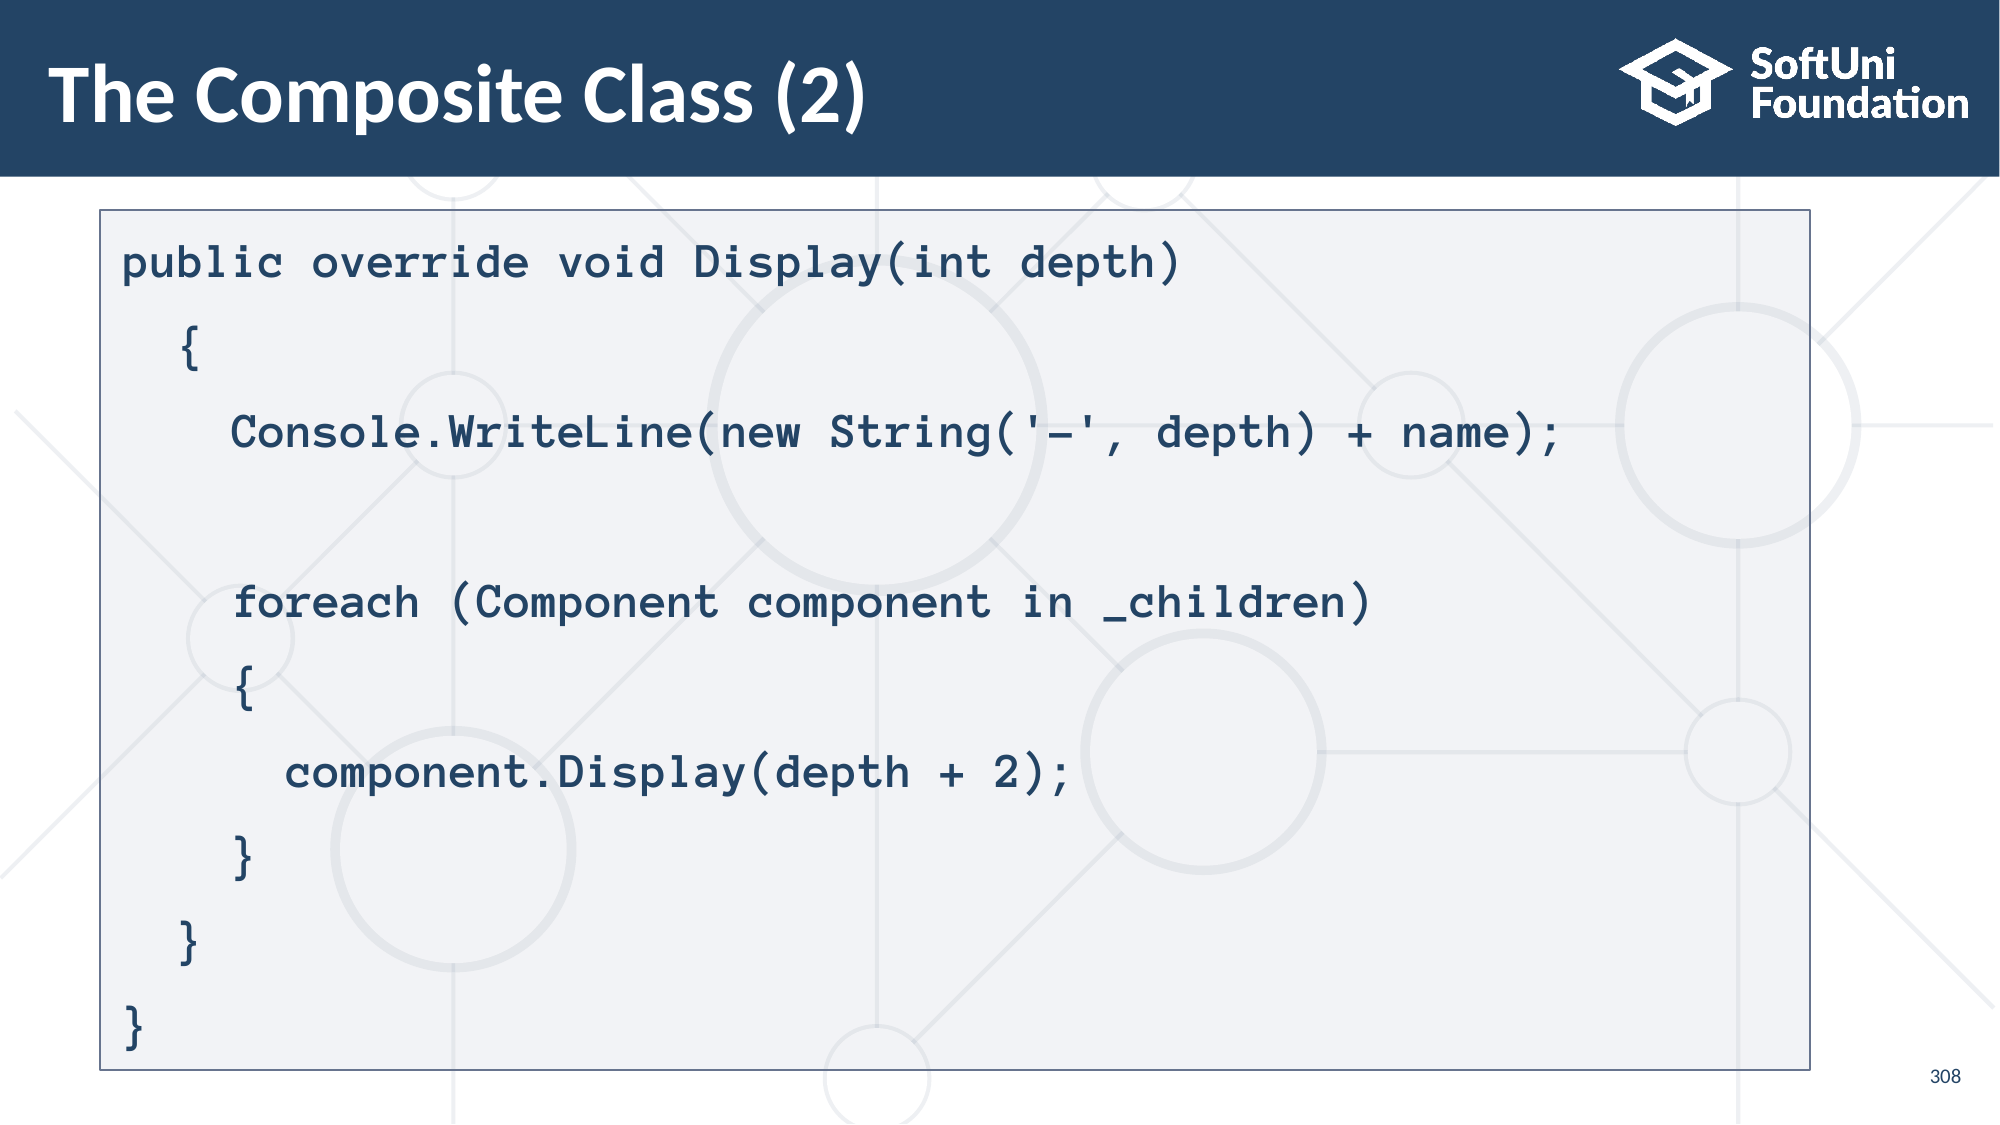

# The Composite Class (2)
public override void Display(int depth)
  {
    Console.WriteLine(new String('-', depth) + name);

    foreach (Component component in _children)
    {
      component.Display(depth + 2);
    }
  }
}
308